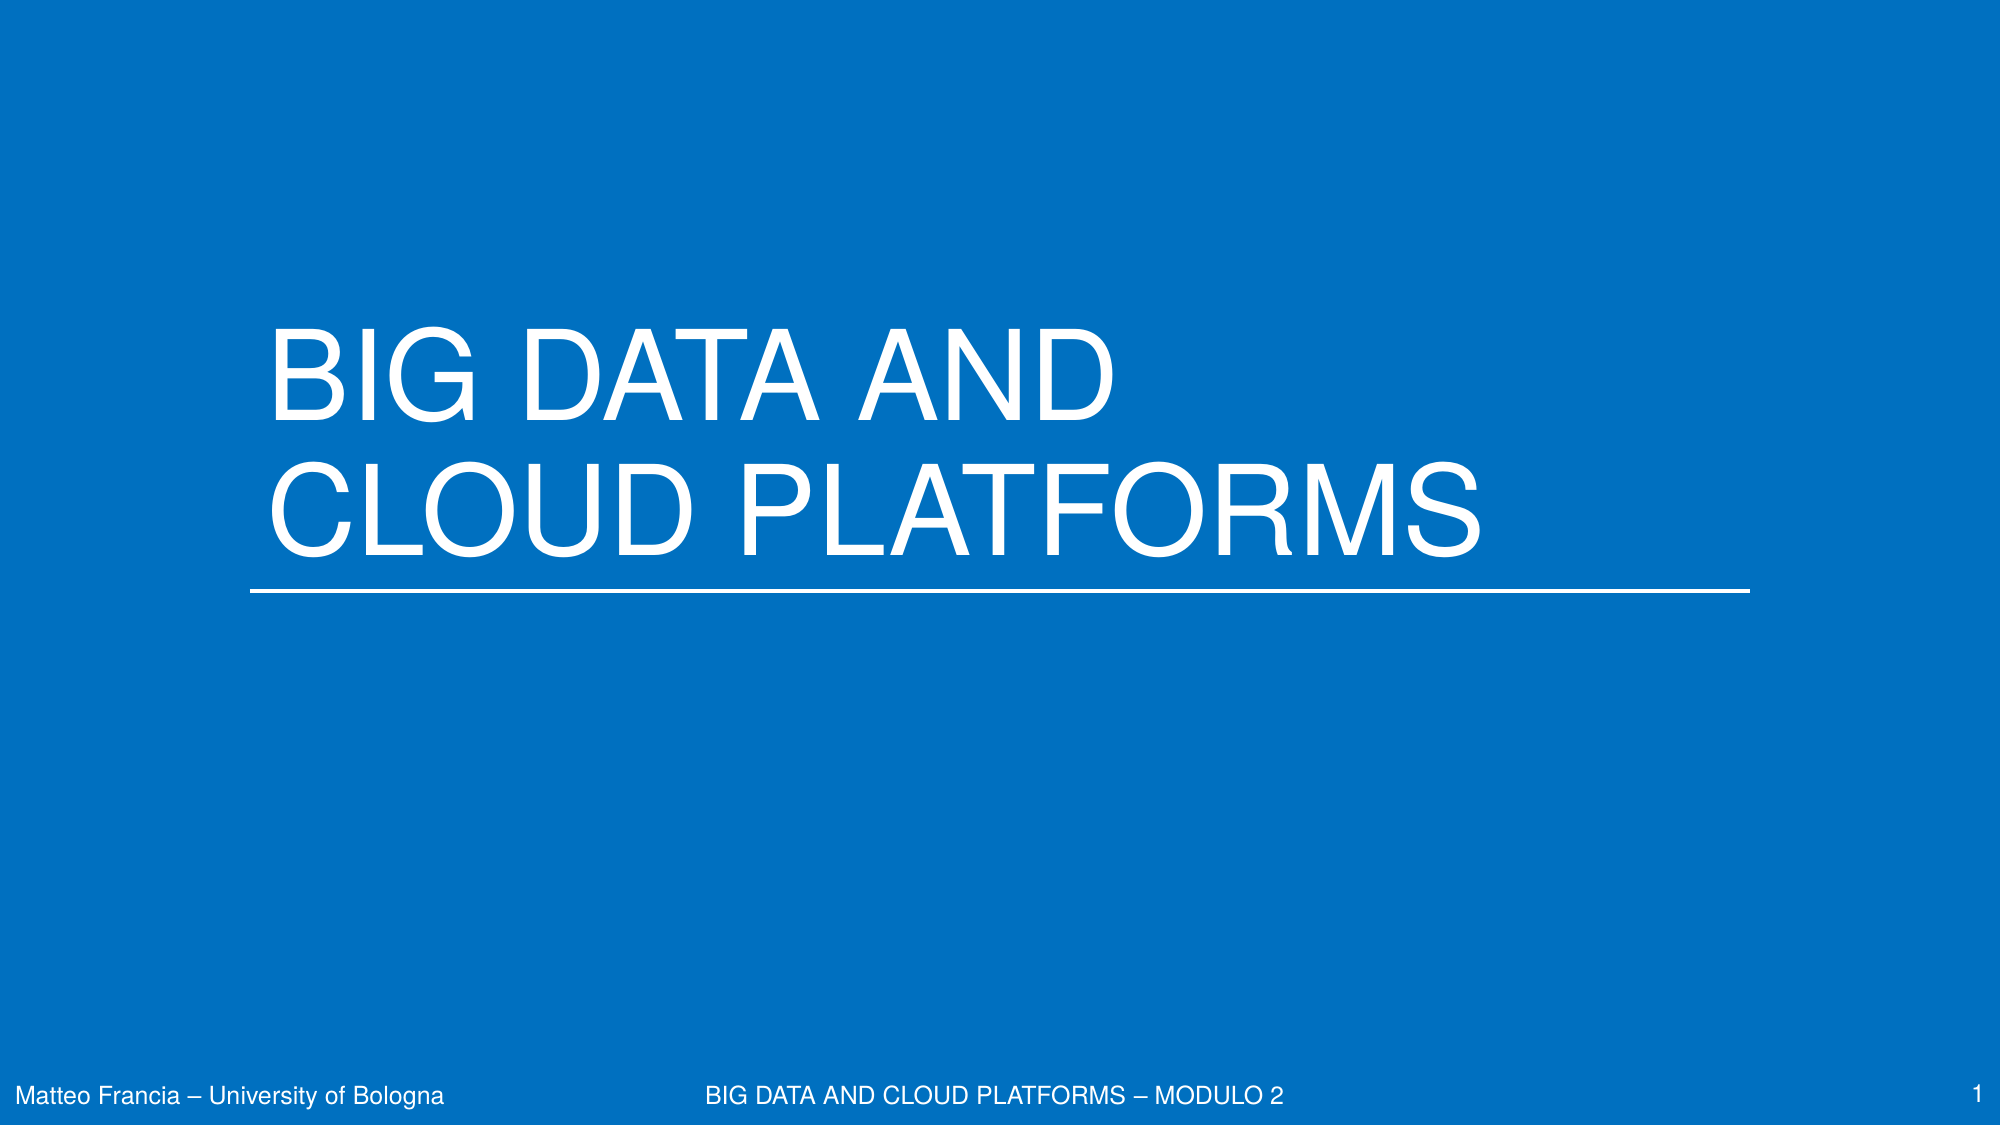

# BIG DATA AND CLOUD PLATFORMS

Matteo Francia – University of Bologna
1